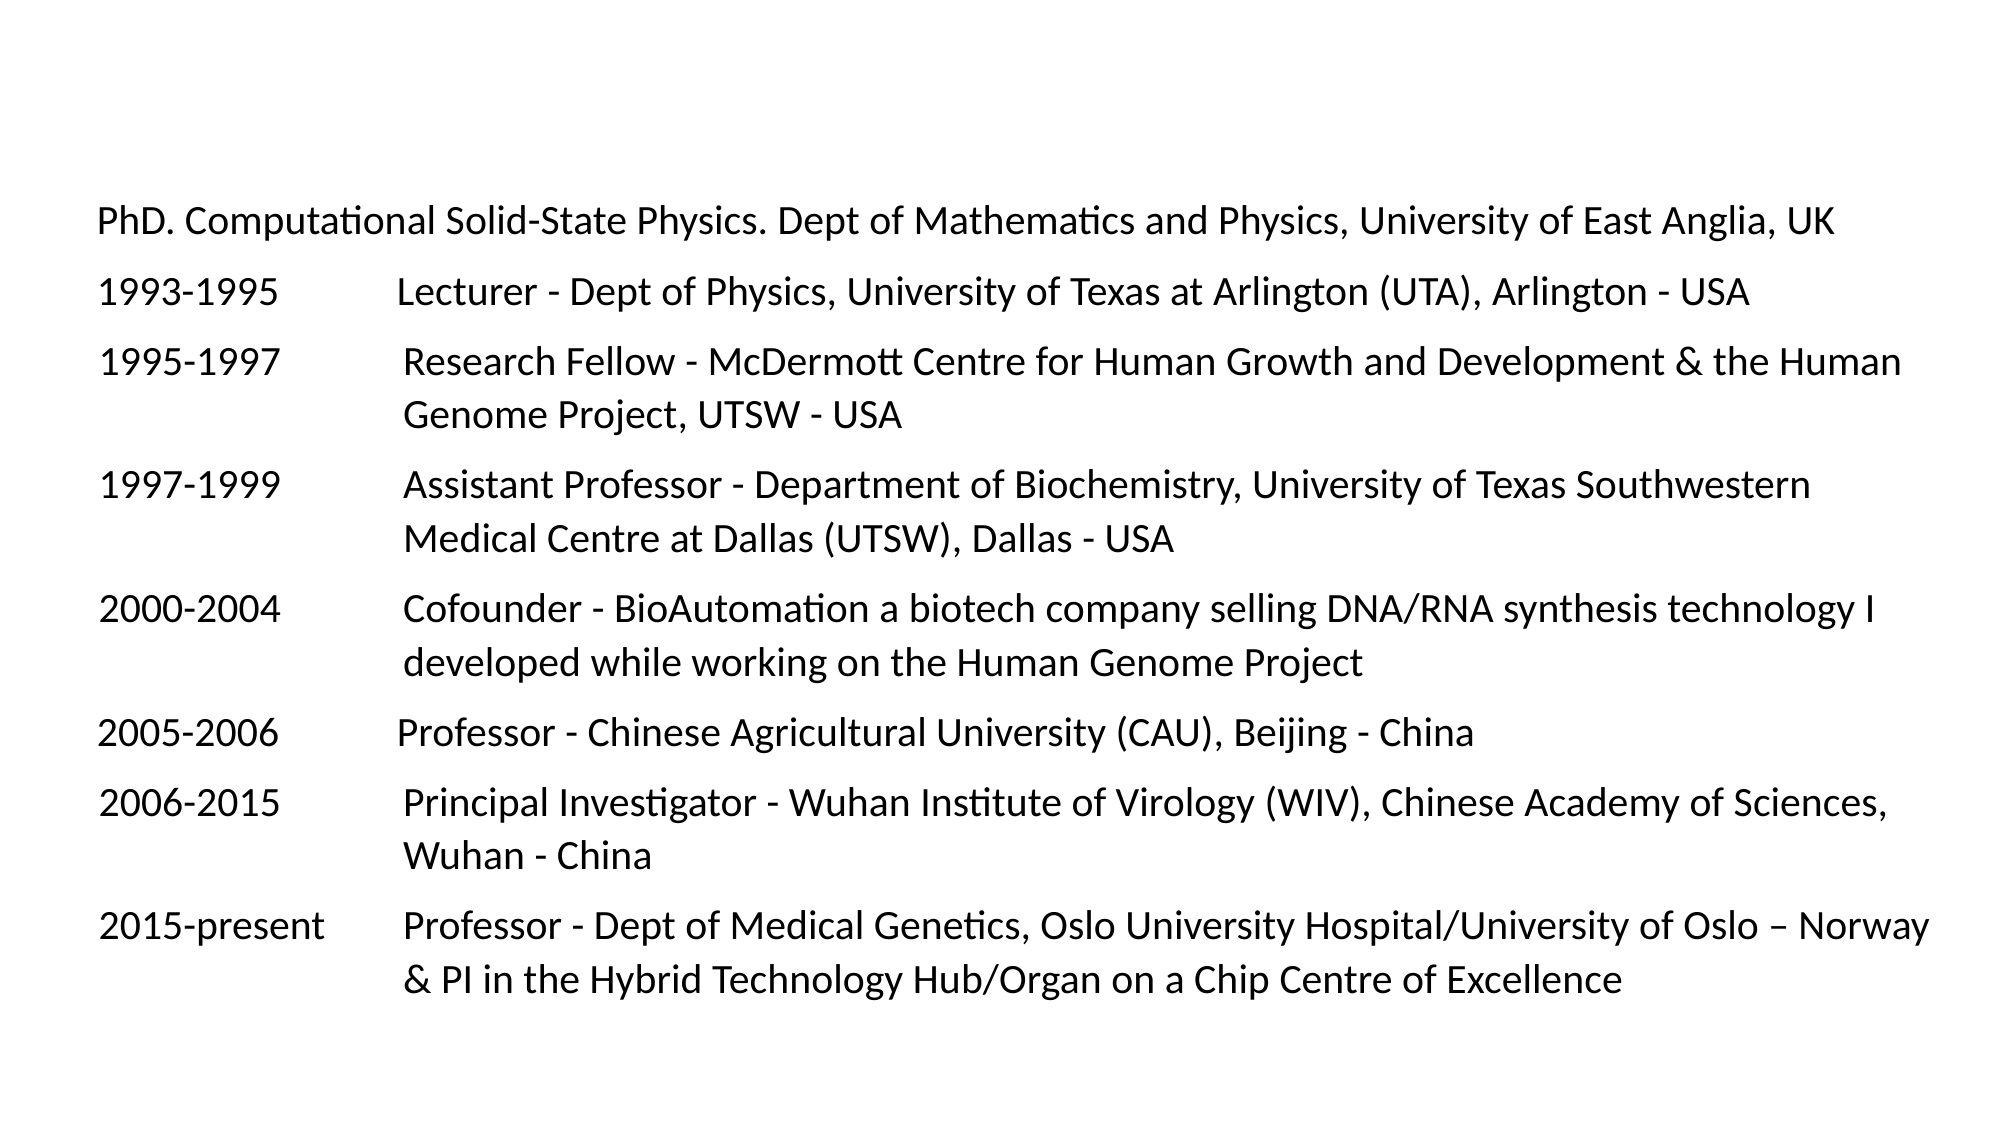

PhD. Computational Solid-State Physics. Dept of Mathematics and Physics, University of East Anglia, UK
1993-1995	Lecturer - Dept of Physics, University of Texas at Arlington (UTA), Arlington - USA
1995-1997	Research Fellow - McDermott Centre for Human Growth and Development & the Human Genome Project, UTSW - USA
1997-1999	Assistant Professor - Department of Biochemistry, University of Texas Southwestern Medical Centre at Dallas (UTSW), Dallas - USA
2000-2004	Cofounder - BioAutomation a biotech company selling DNA/RNA synthesis technology I developed while working on the Human Genome Project
2005-2006	Professor - Chinese Agricultural University (CAU), Beijing - China
2006-2015	Principal Investigator - Wuhan Institute of Virology (WIV), Chinese Academy of Sciences, Wuhan - China
2015-present	Professor - Dept of Medical Genetics, Oslo University Hospital/University of Oslo – Norway & PI in the Hybrid Technology Hub/Organ on a Chip Centre of Excellence